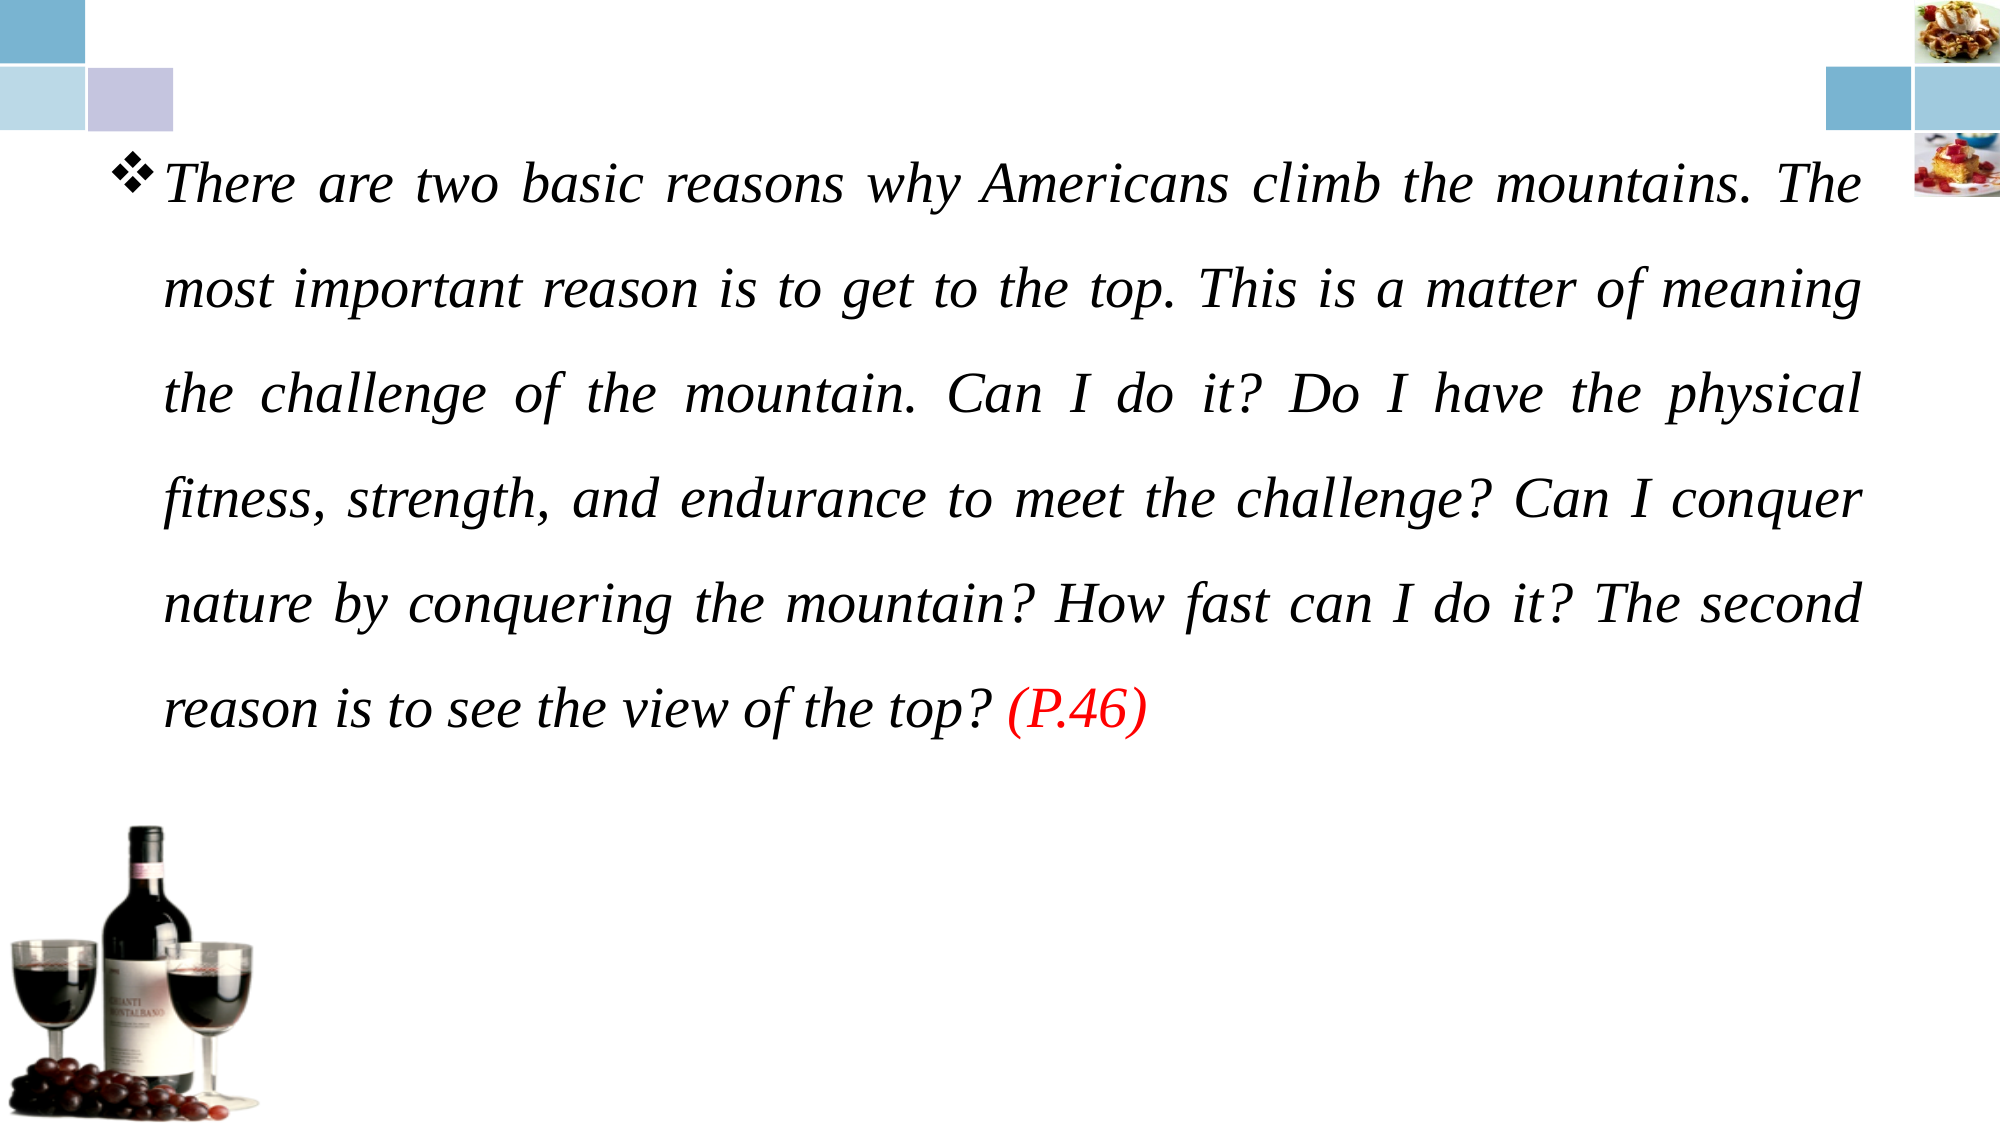

There are two basic reasons why Americans climb the mountains. The most important reason is to get to the top. This is a matter of meaning the challenge of the mountain. Can I do it? Do I have the physical fitness, strength, and endurance to meet the challenge? Can I conquer nature by conquering the mountain? How fast can I do it? The second reason is to see the view of the top? (P.46)